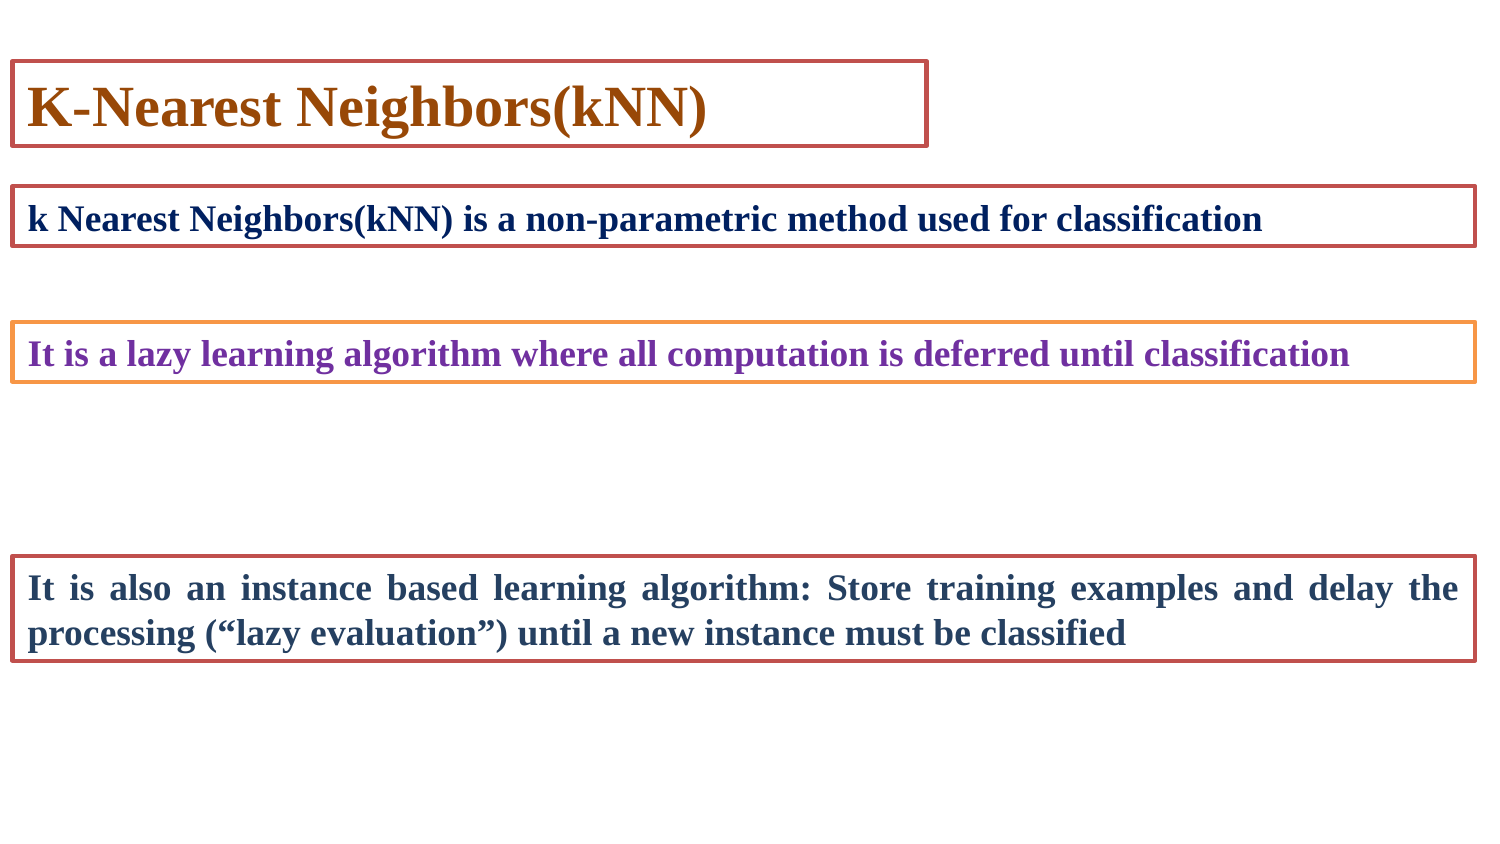

K-Nearest Neighbors(kNN)
k Nearest Neighbors(kNN) is a non-parametric method used for classification
It is a lazy learning algorithm where all computation is deferred until classification
It is also an instance based learning algorithm: Store training examples and delay the processing (“lazy evaluation”) until a new instance must be classified